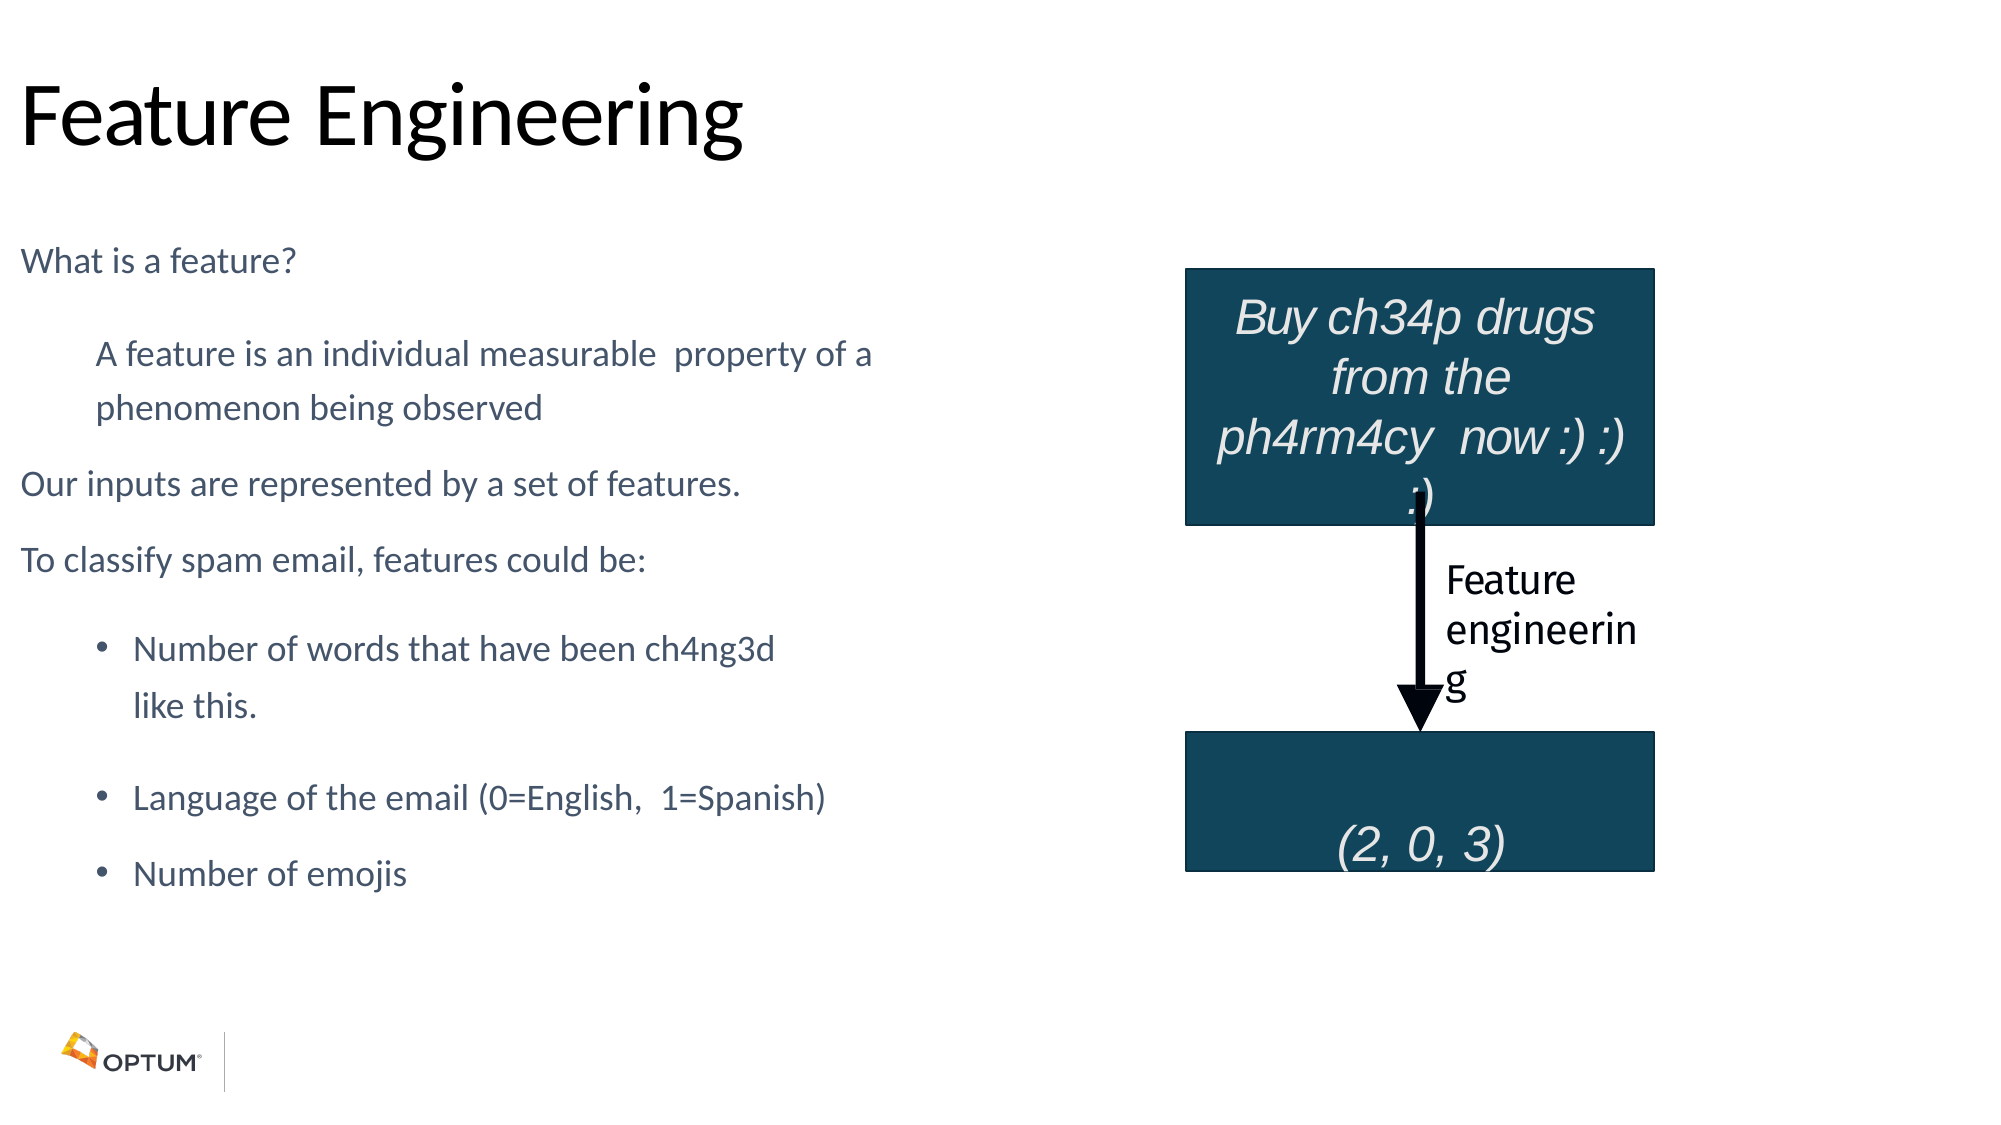

# Feature Engineering
What is a feature?
A feature is an individual measurable  property of a phenomenon being observed
Our inputs are represented by a set of features.
To classify spam email, features could be:
Number of words that have been ch4ng3d
like this.
Language of the email (0=English,  1=Spanish)
Number of emojis
Buy ch34p drugs  from the ph4rm4cy  now :) :) :)

Feature
engineering

(2, 0, 3)